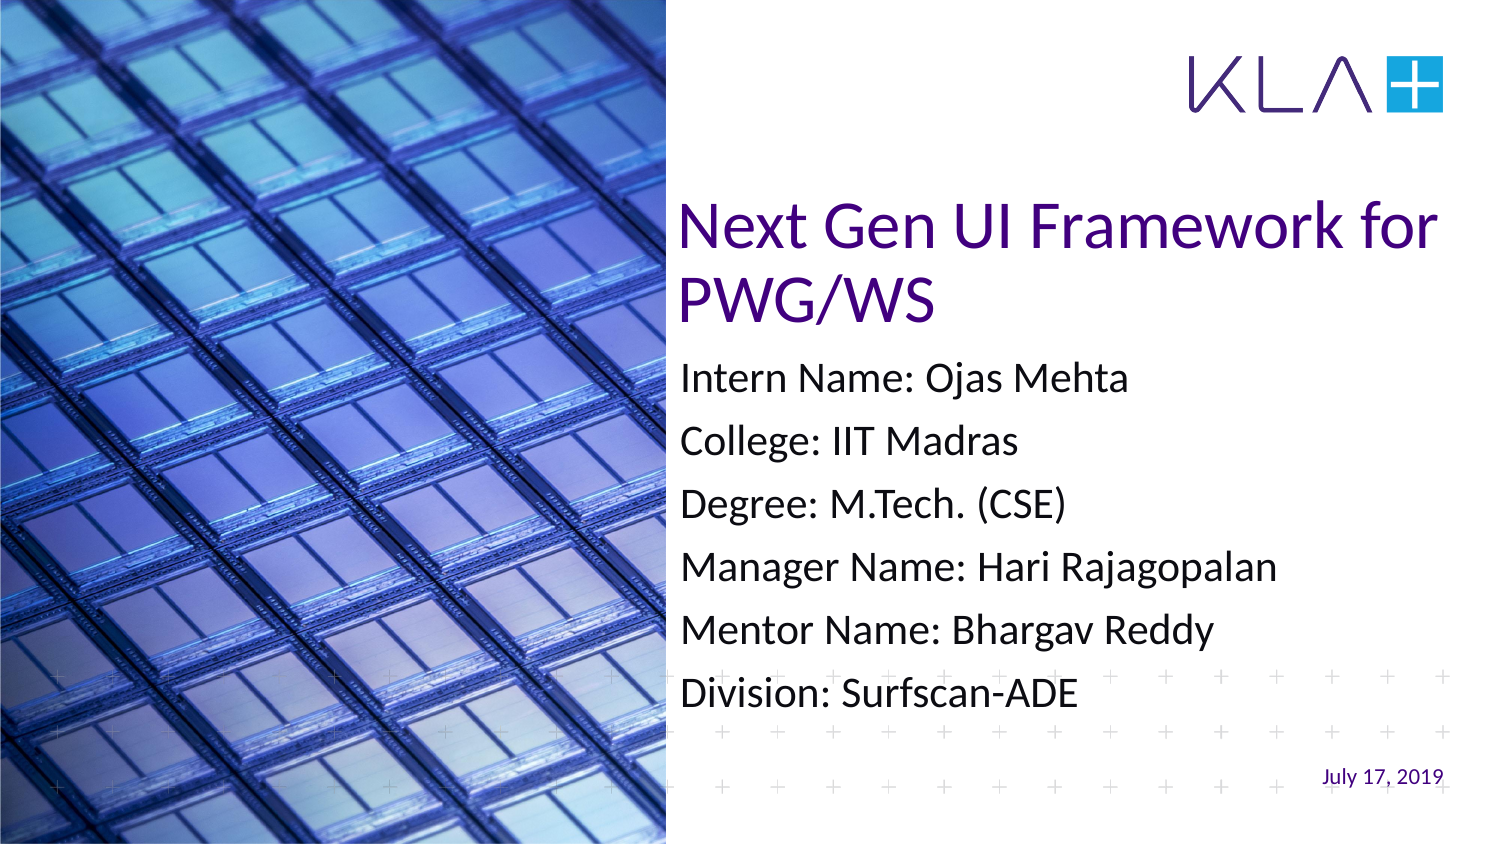

# Next Gen UI Framework for PWG/WS
Intern Name: Ojas Mehta
College: IIT Madras
Degree: M.Tech. (CSE)
Manager Name: Hari Rajagopalan
Mentor Name: Bhargav Reddy
Division: Surfscan-ADE
July 17, 2019